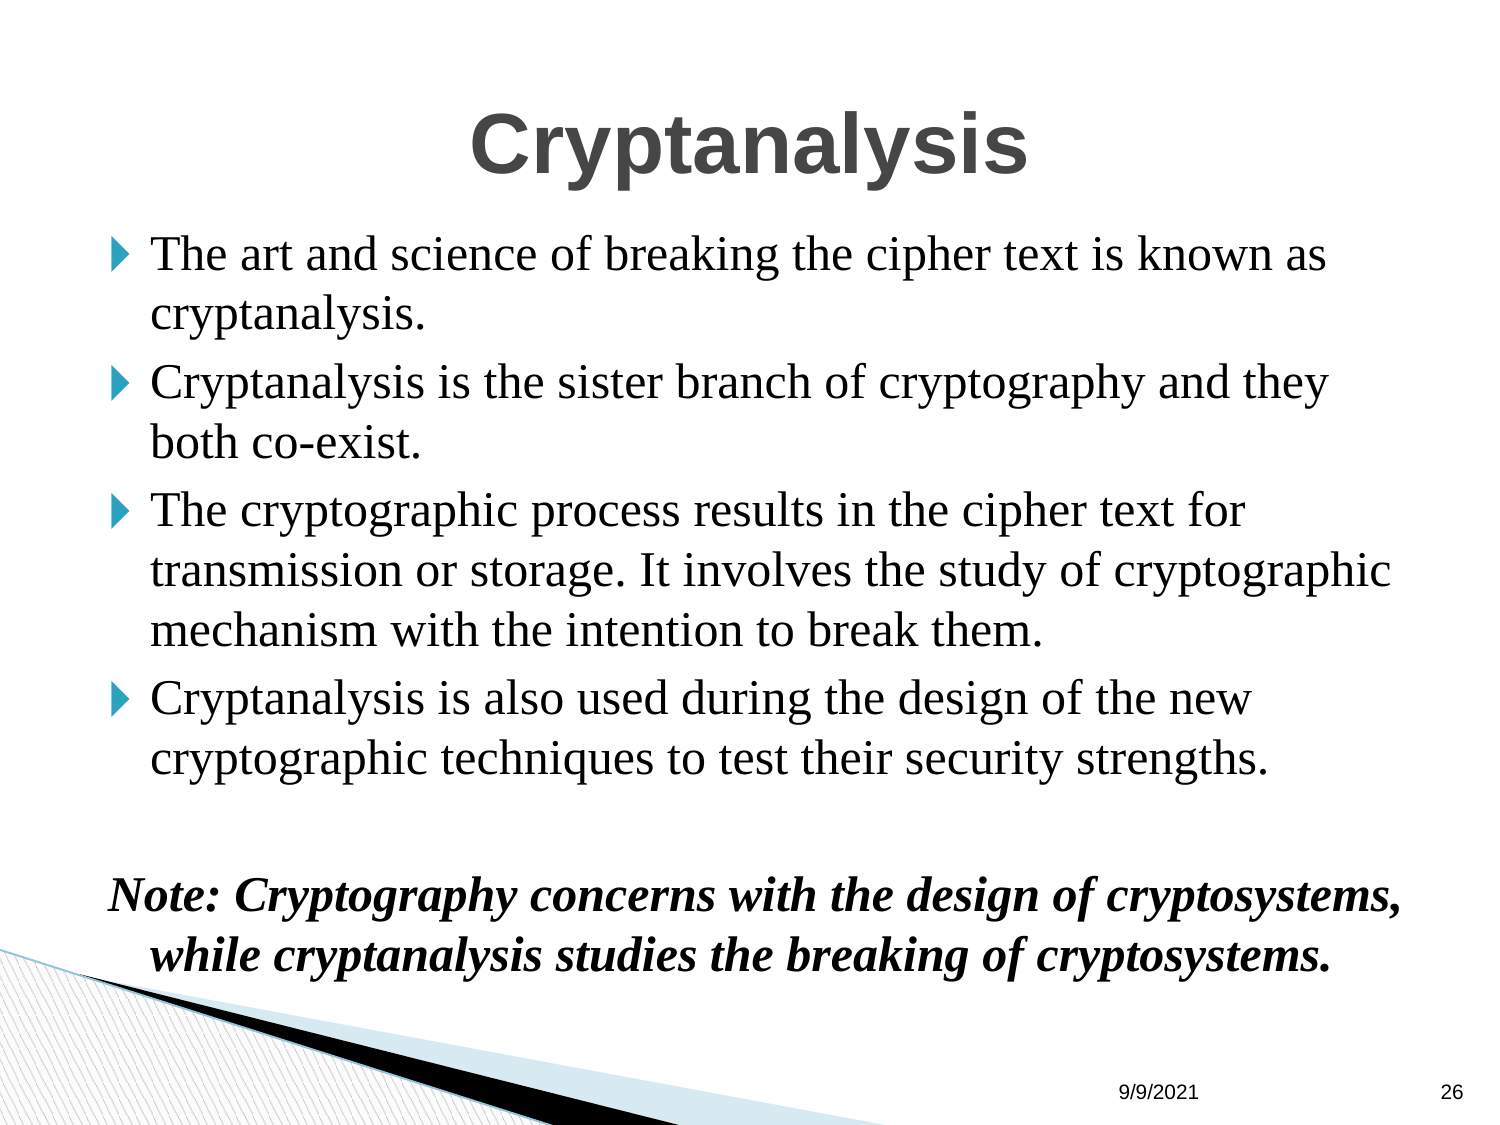

# Cryptanalysis
The art and science of breaking the cipher text is known as cryptanalysis.
Cryptanalysis is the sister branch of cryptography and they both co-exist.
The cryptographic process results in the cipher text for transmission or storage. It involves the study of cryptographic mechanism with the intention to break them.
Cryptanalysis is also used during the design of the new cryptographic techniques to test their security strengths.

Note: Cryptography concerns with the design of cryptosystems, while cryptanalysis studies the breaking of cryptosystems.
9/9/2021
26